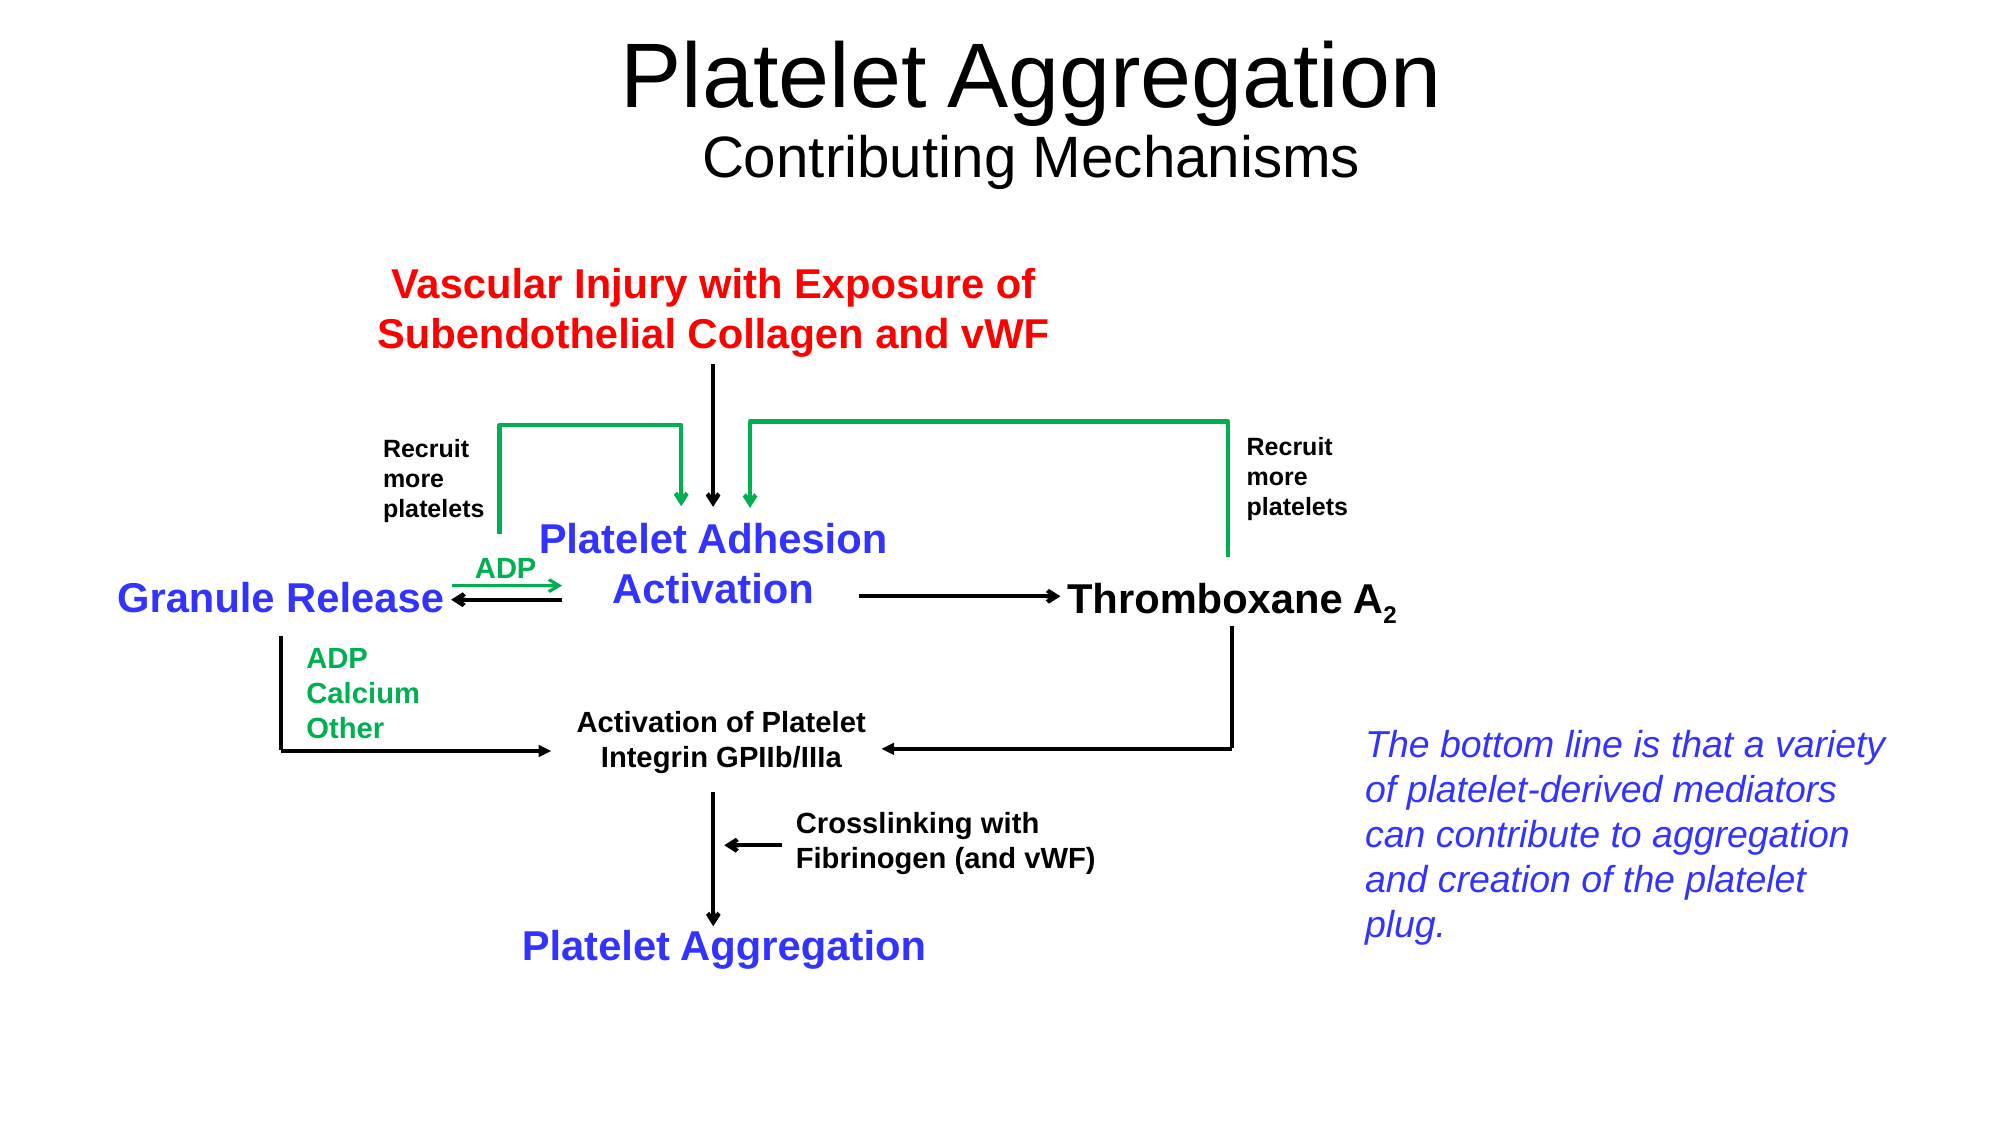

# Platelet Aggregation Contributing Mechanisms
Vascular Injury with Exposure of Subendothelial Collagen and vWF

Recruit more platelets

Recruit more platelets
Platelet Adhesion
Activation
ADP
Granule Release
Thromboxane A2
Activation of Platelet
Integrin GPIIb/IIIa
ADP
Calcium
Other
The bottom line is that a variety of platelet-derived mediators can contribute to aggregation and creation of the platelet plug.
Crosslinking with Fibrinogen (and vWF)
Platelet Aggregation